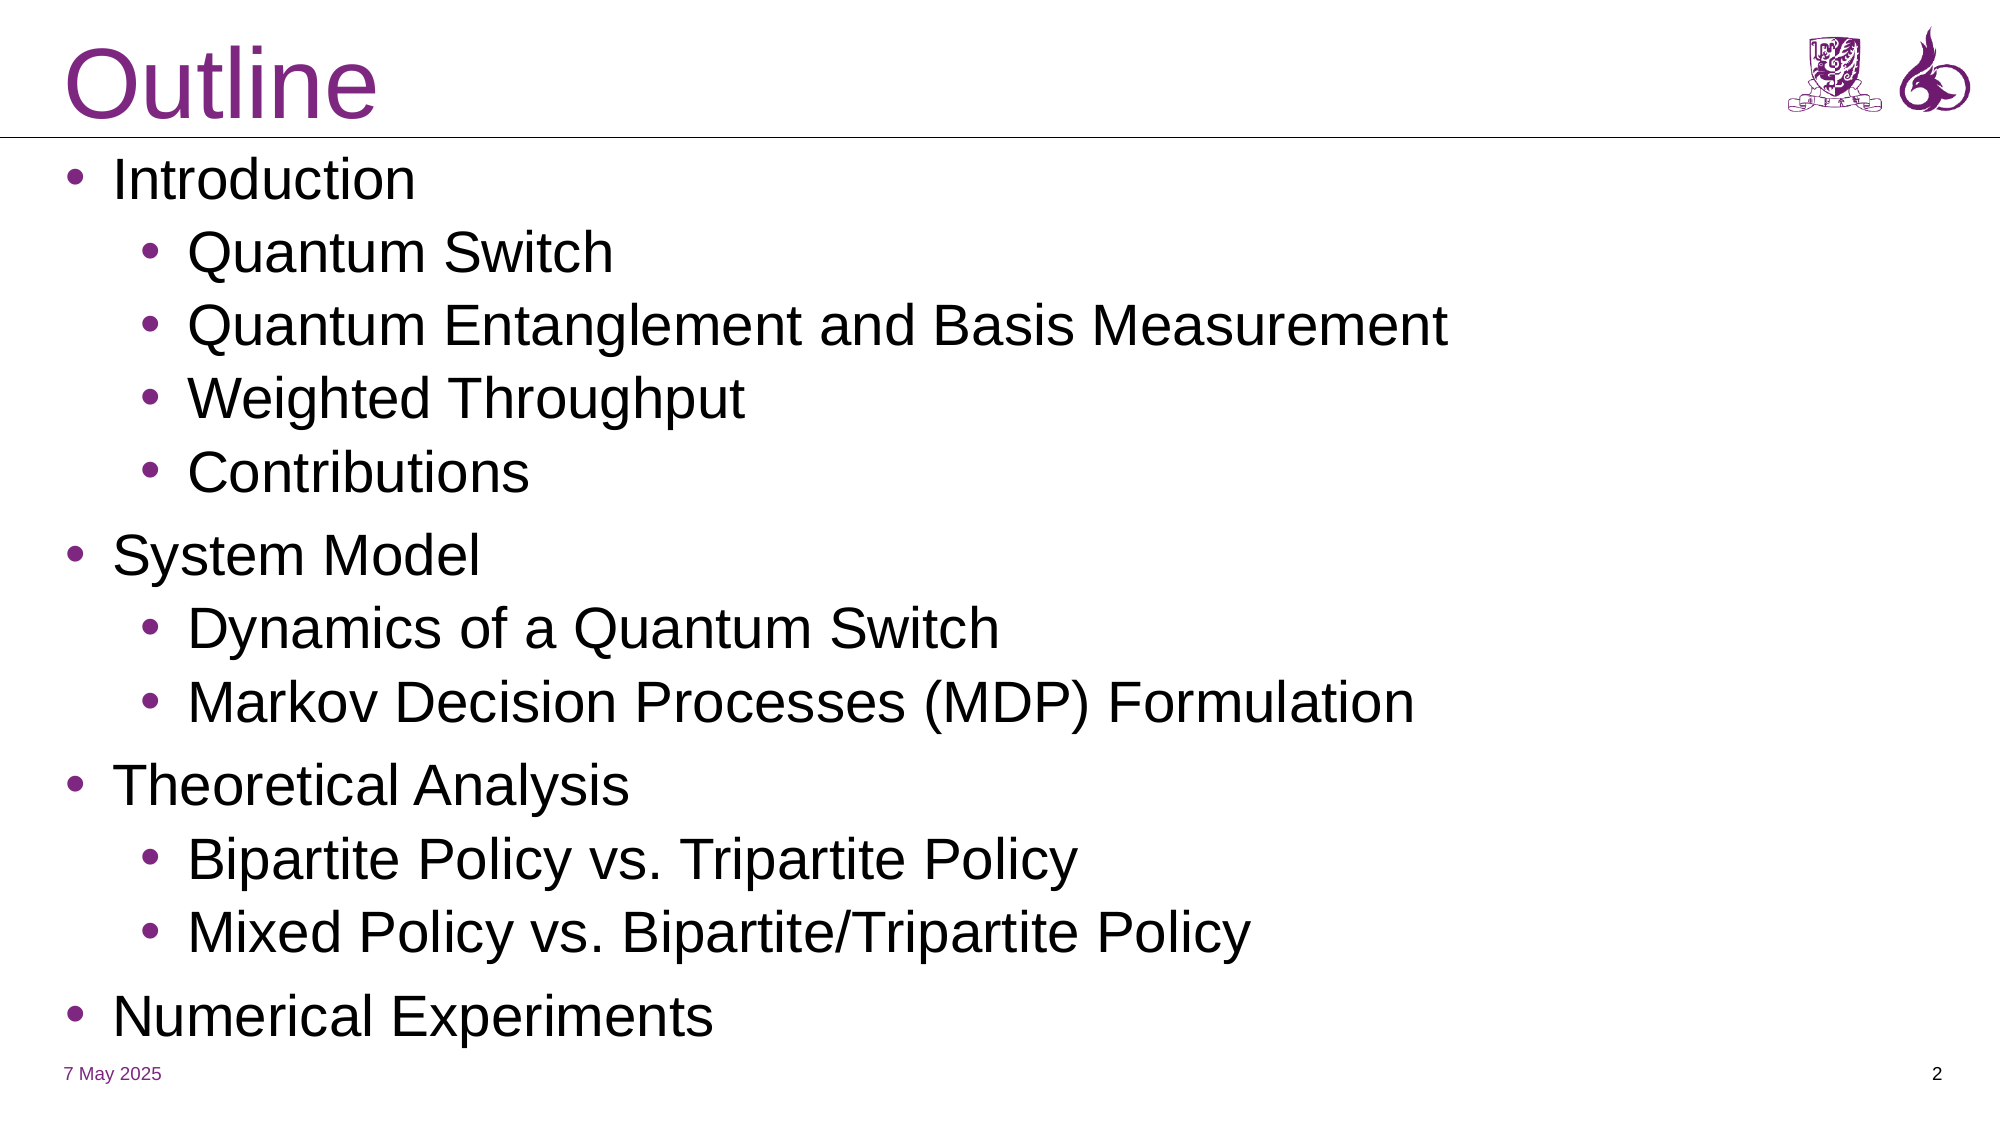

# Outline
Introduction
Quantum Switch
Quantum Entanglement and Basis Measurement
Weighted Throughput
Contributions
System Model
Dynamics of a Quantum Switch
Markov Decision Processes (MDP) Formulation
Theoretical Analysis
Bipartite Policy vs. Tripartite Policy
Mixed Policy vs. Bipartite/Tripartite Policy
Numerical Experiments

7 May 2025
2